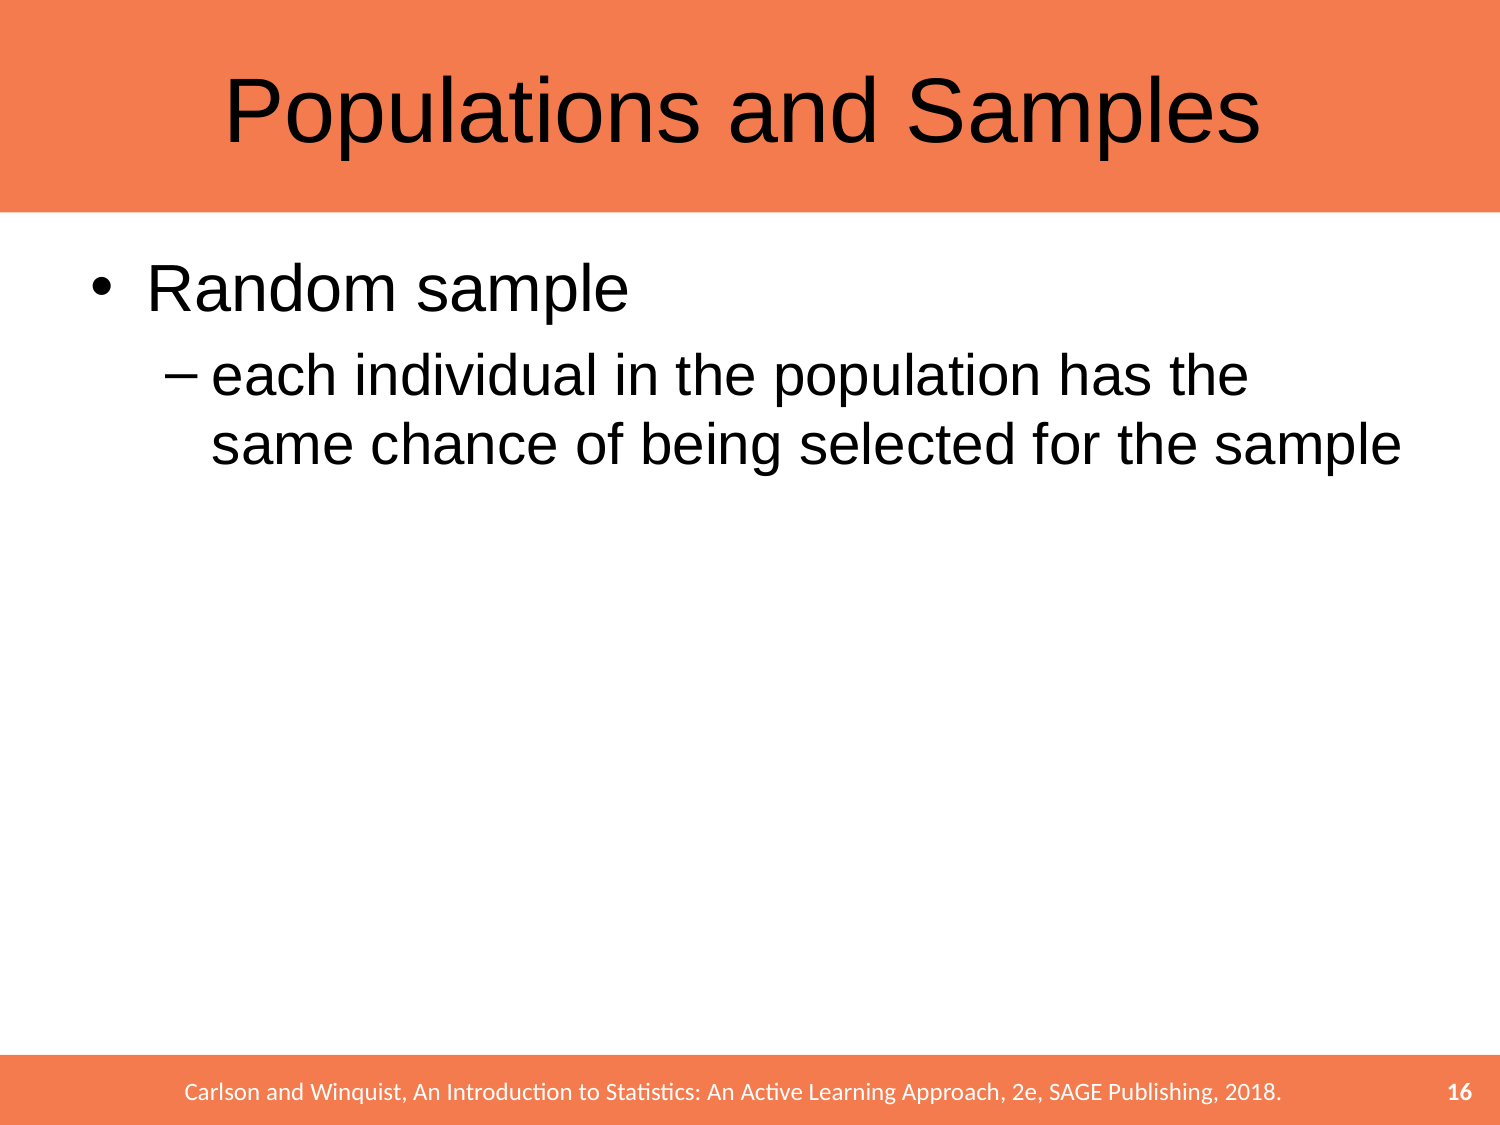

# Populations and Samples
Random sample
each individual in the population has the same chance of being selected for the sample
16
Carlson and Winquist, An Introduction to Statistics: An Active Learning Approach, 2e, SAGE Publishing, 2018.